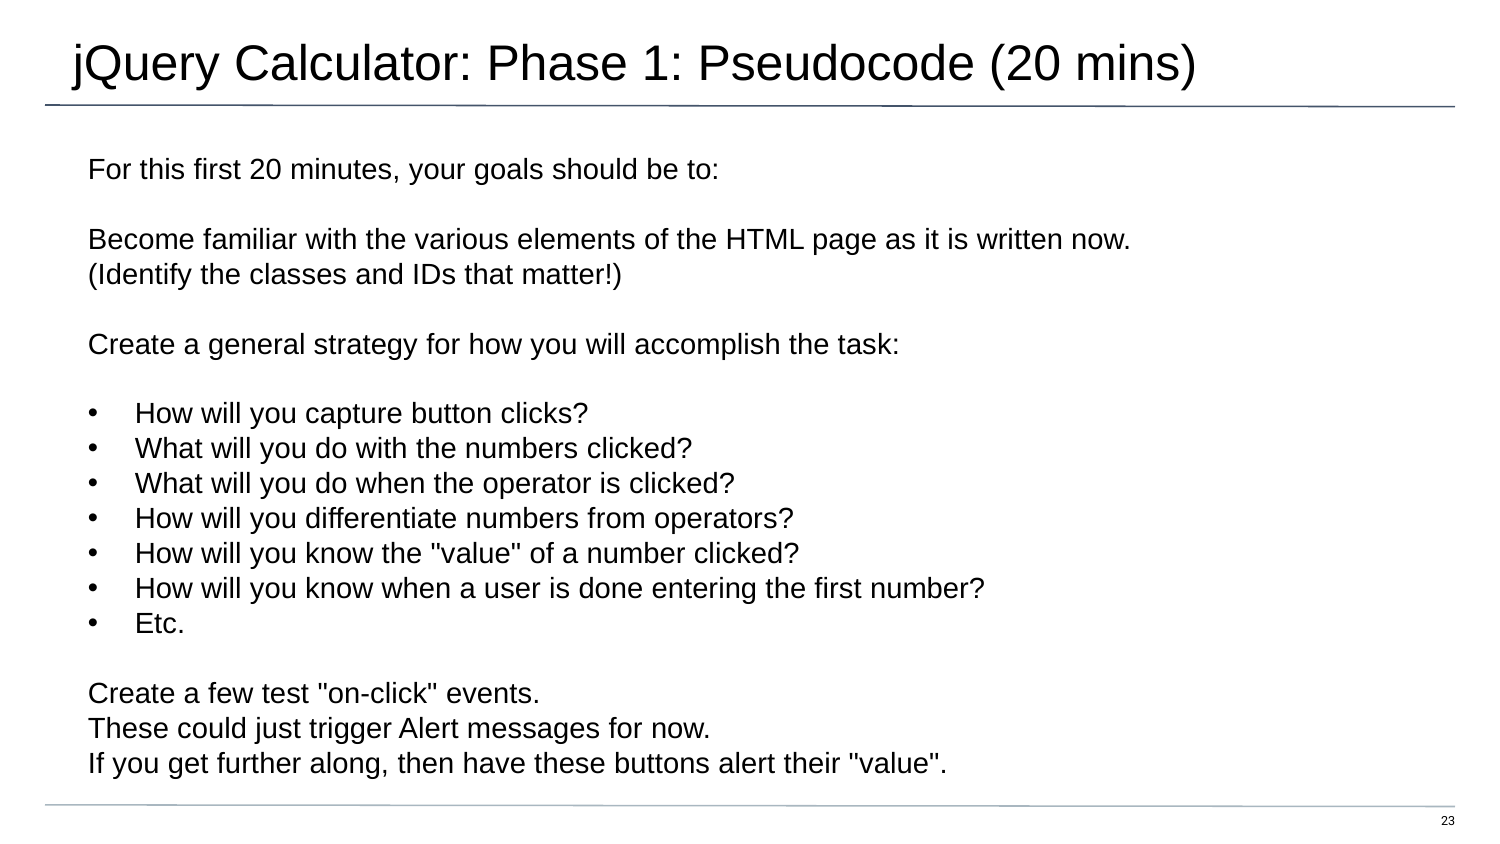

# jQuery Calculator: Phase 1: Pseudocode (20 mins)
For this first 20 minutes, your goals should be to:

Become familiar with the various elements of the HTML page as it is written now.
(Identify the classes and IDs that matter!)

Create a general strategy for how you will accomplish the task:

How will you capture button clicks?
What will you do with the numbers clicked?
What will you do when the operator is clicked?
How will you differentiate numbers from operators?
How will you know the "value" of a number clicked?
How will you know when a user is done entering the first number?
Etc.

Create a few test "on-click" events.
These could just trigger Alert messages for now.
If you get further along, then have these buttons alert their "value".